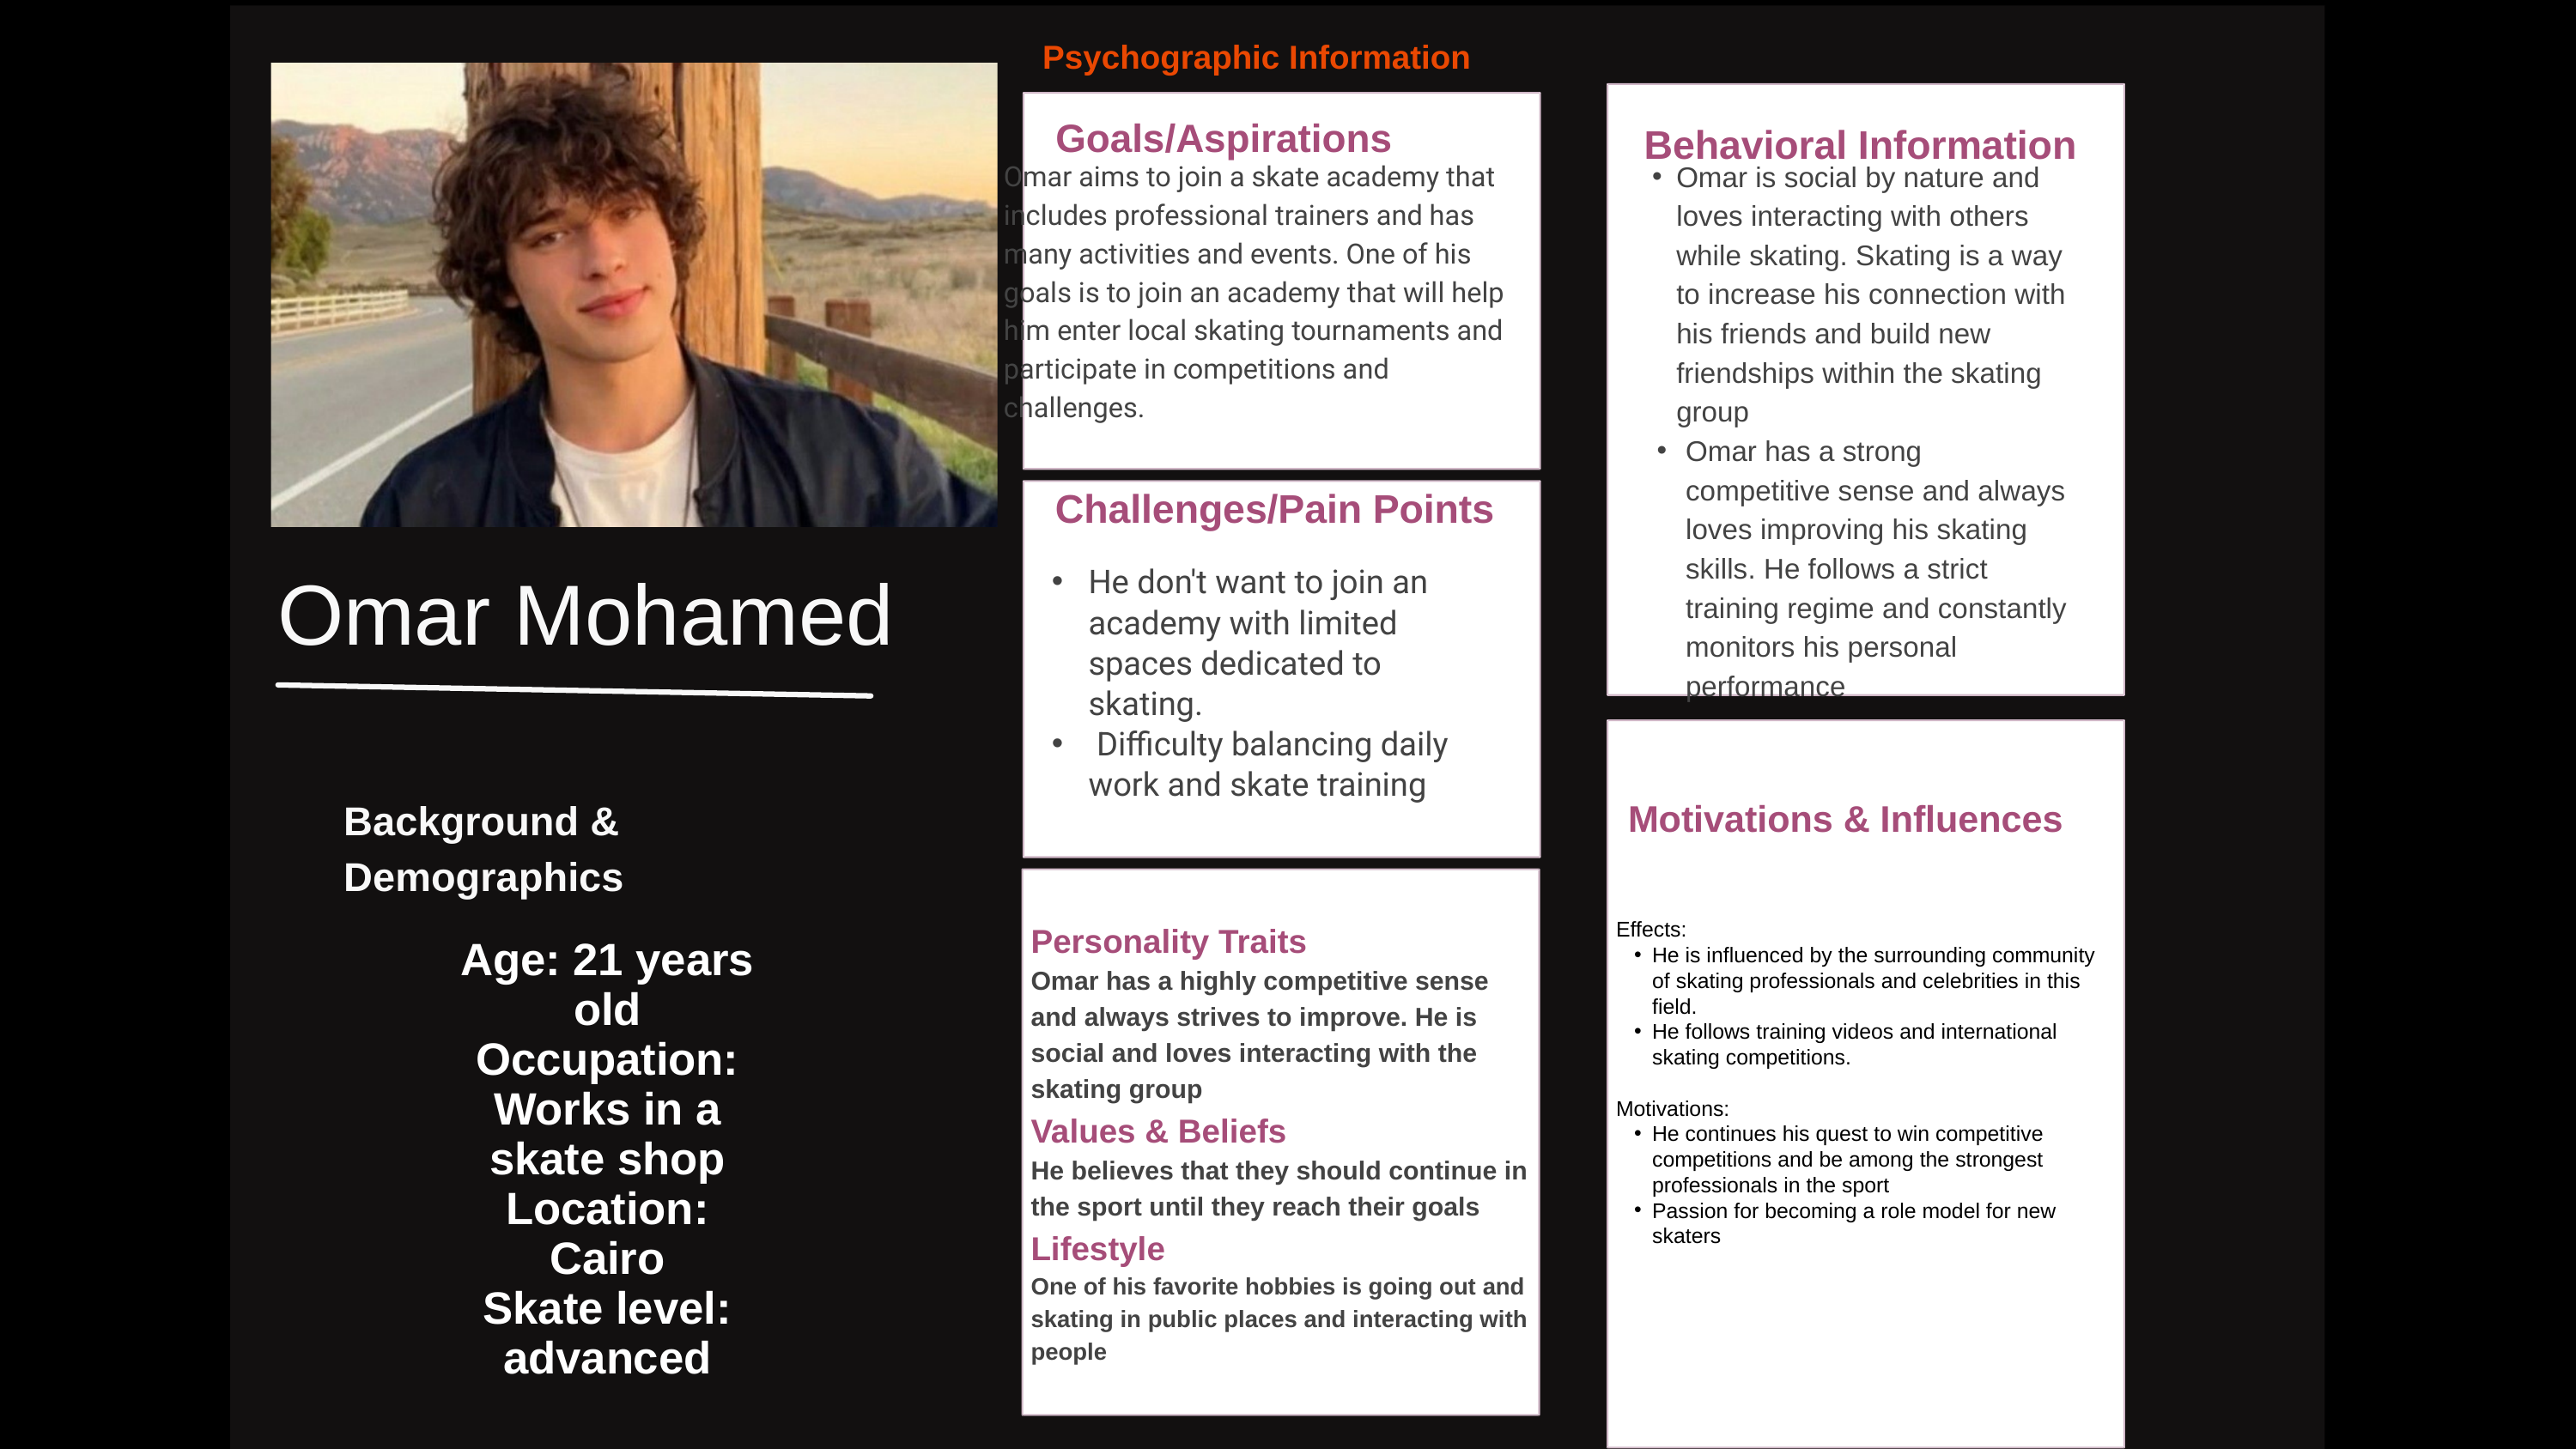

Psychographic Information

Goals/Aspirations

Behavioral Information

Omar is social by nature and loves interacting with others while skating. Skating is a way to increase his connection with his friends and build new friendships within the skating group
Omar has a strong competitive sense and always loves improving his skating skills. He follows a strict training regime and constantly monitors his personal performance
Omar aims to join a skate academy that includes professional trainers and has many activities and events. One of his goals is to join an academy that will help him enter local skating tournaments and participate in competitions and challenges.

Challenges/Pain Points

He don't want to join an academy with limited spaces dedicated to skating.
 Difficulty balancing daily work and skate training
Omar Mohamed

Effects:
He is influenced by the surrounding community of skating professionals and celebrities in this field.
He follows training videos and international skating competitions.

Motivations:
He continues his quest to win competitive competitions and be among the strongest professionals in the sport
Passion for becoming a role model for new skaters

Background & Demographics

Motivations & Influences

Personality Traits
Omar has a highly competitive sense and always strives to improve. He is social and loves interacting with the skating group
Values & Beliefs
He believes that they should continue in the sport until they reach their goals
Lifestyle
One of his favorite hobbies is going out and skating in public places and interacting with people

Age: 21 years old
Occupation: Works in a skate shop
Location: Cairo
Skate level: advanced